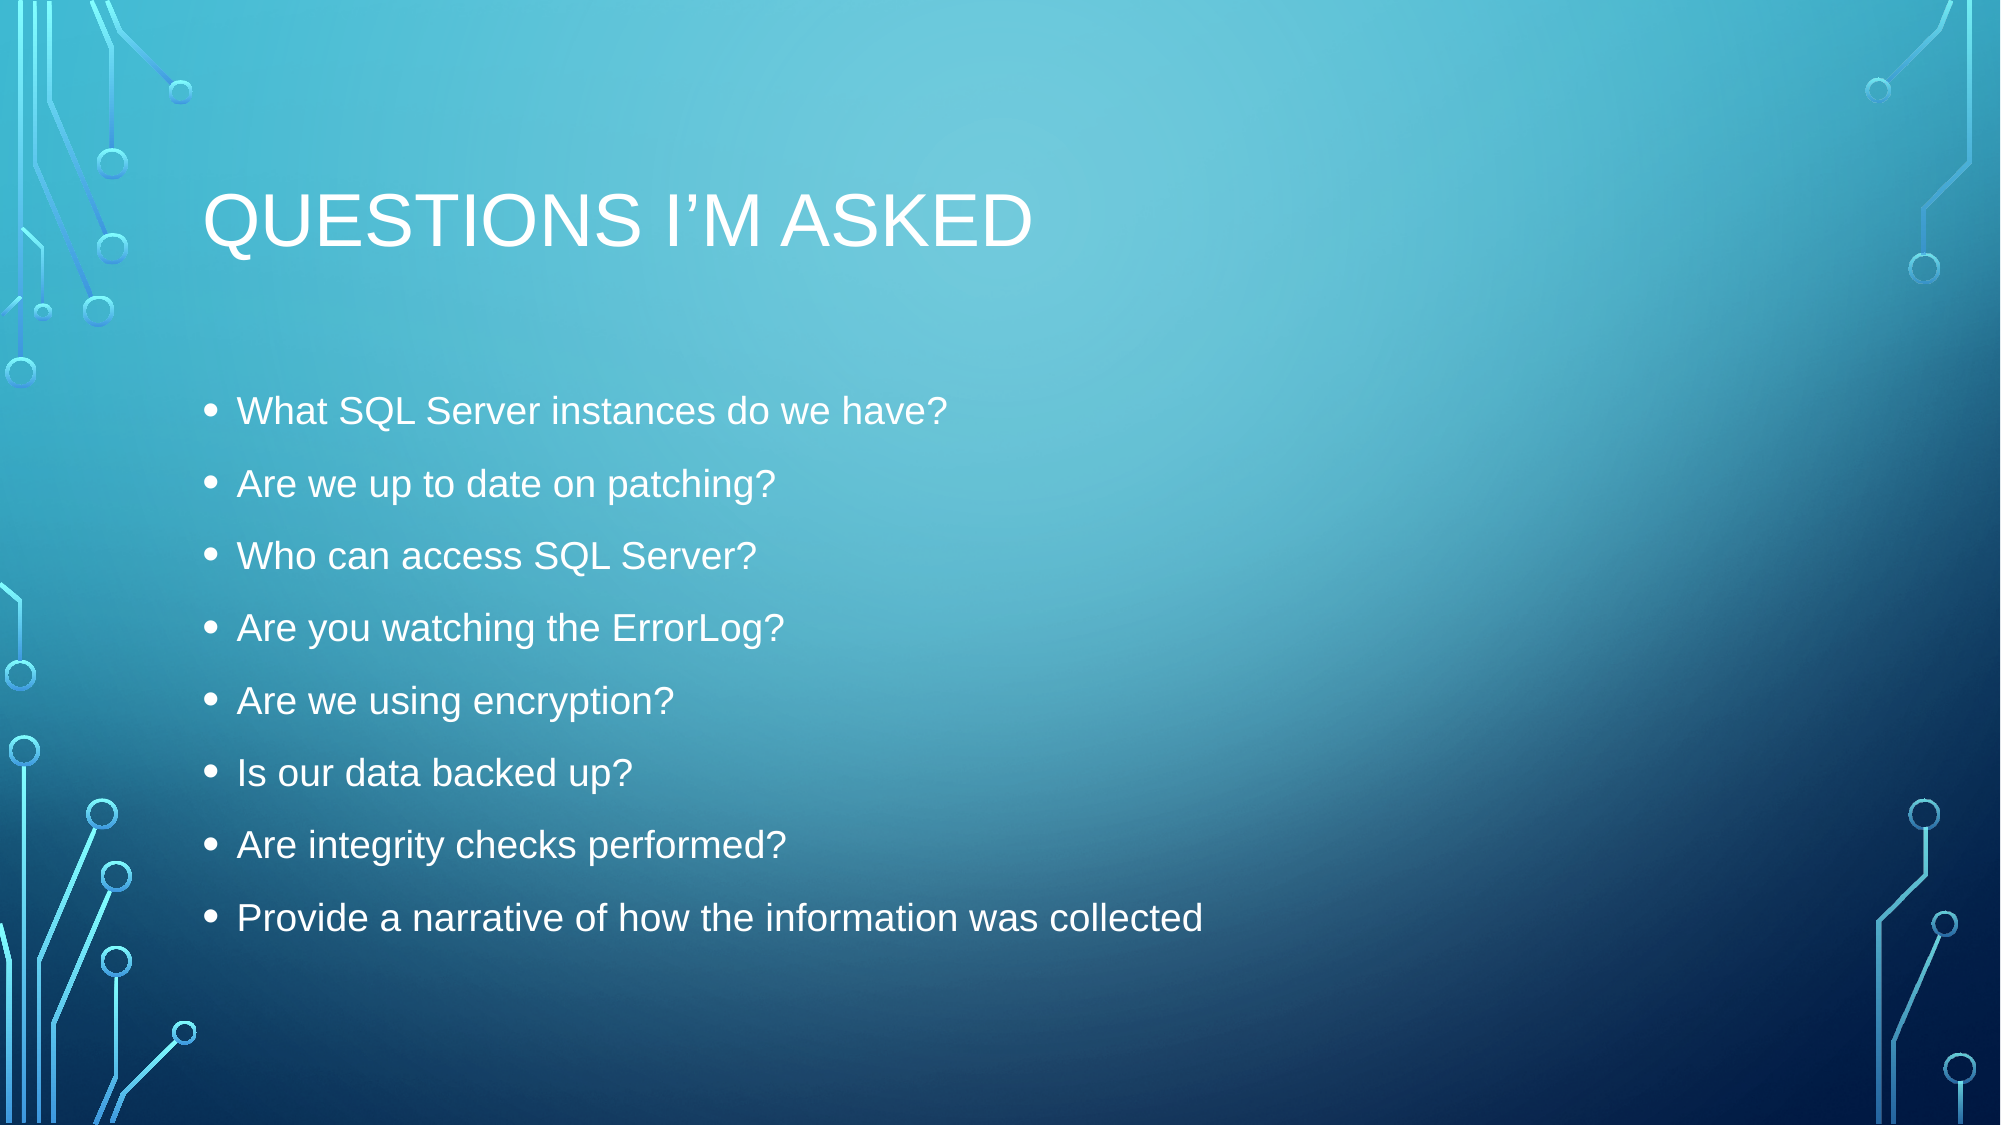

# Questions I’m Asked
What SQL Server instances do we have?
Are we up to date on patching?
Who can access SQL Server?
Are you watching the ErrorLog?
Are we using encryption?
Is our data backed up?
Are integrity checks performed?
Provide a narrative of how the information was collected